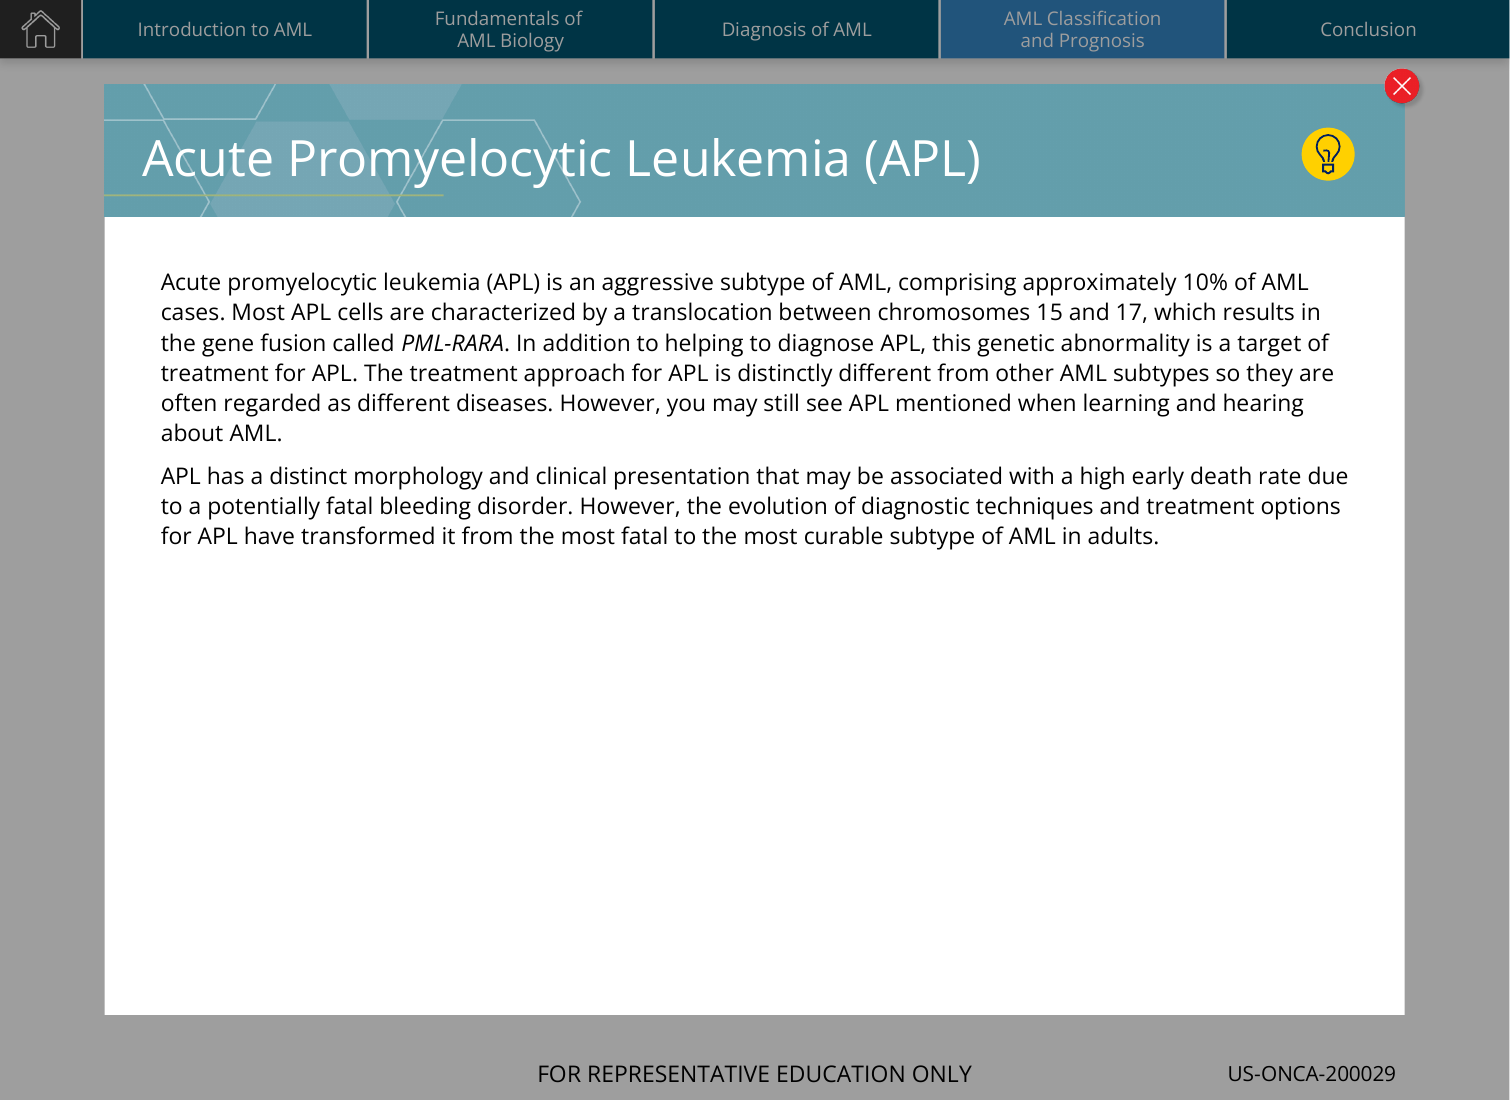

# Acute Promyelocytic Leukemia (APL)
Acute promyelocytic leukemia (APL) is an aggressive subtype of AML, comprising approximately 10% of AML cases. Most APL cells are characterized by a translocation between chromosomes 15 and 17, which results in the gene fusion called PML-RARA. In addition to helping to diagnose APL, this genetic abnormality is a target of treatment for APL. The treatment approach for APL is distinctly different from other AML subtypes so they are often regarded as different diseases. However, you may still see APL mentioned when learning and hearing about AML.
APL has a distinct morphology and clinical presentation that may be associated with a high early death rate due to a potentially fatal bleeding disorder. However, the evolution of diagnostic techniques and treatment options for APL have transformed it from the most fatal to the most curable subtype of AML in adults.